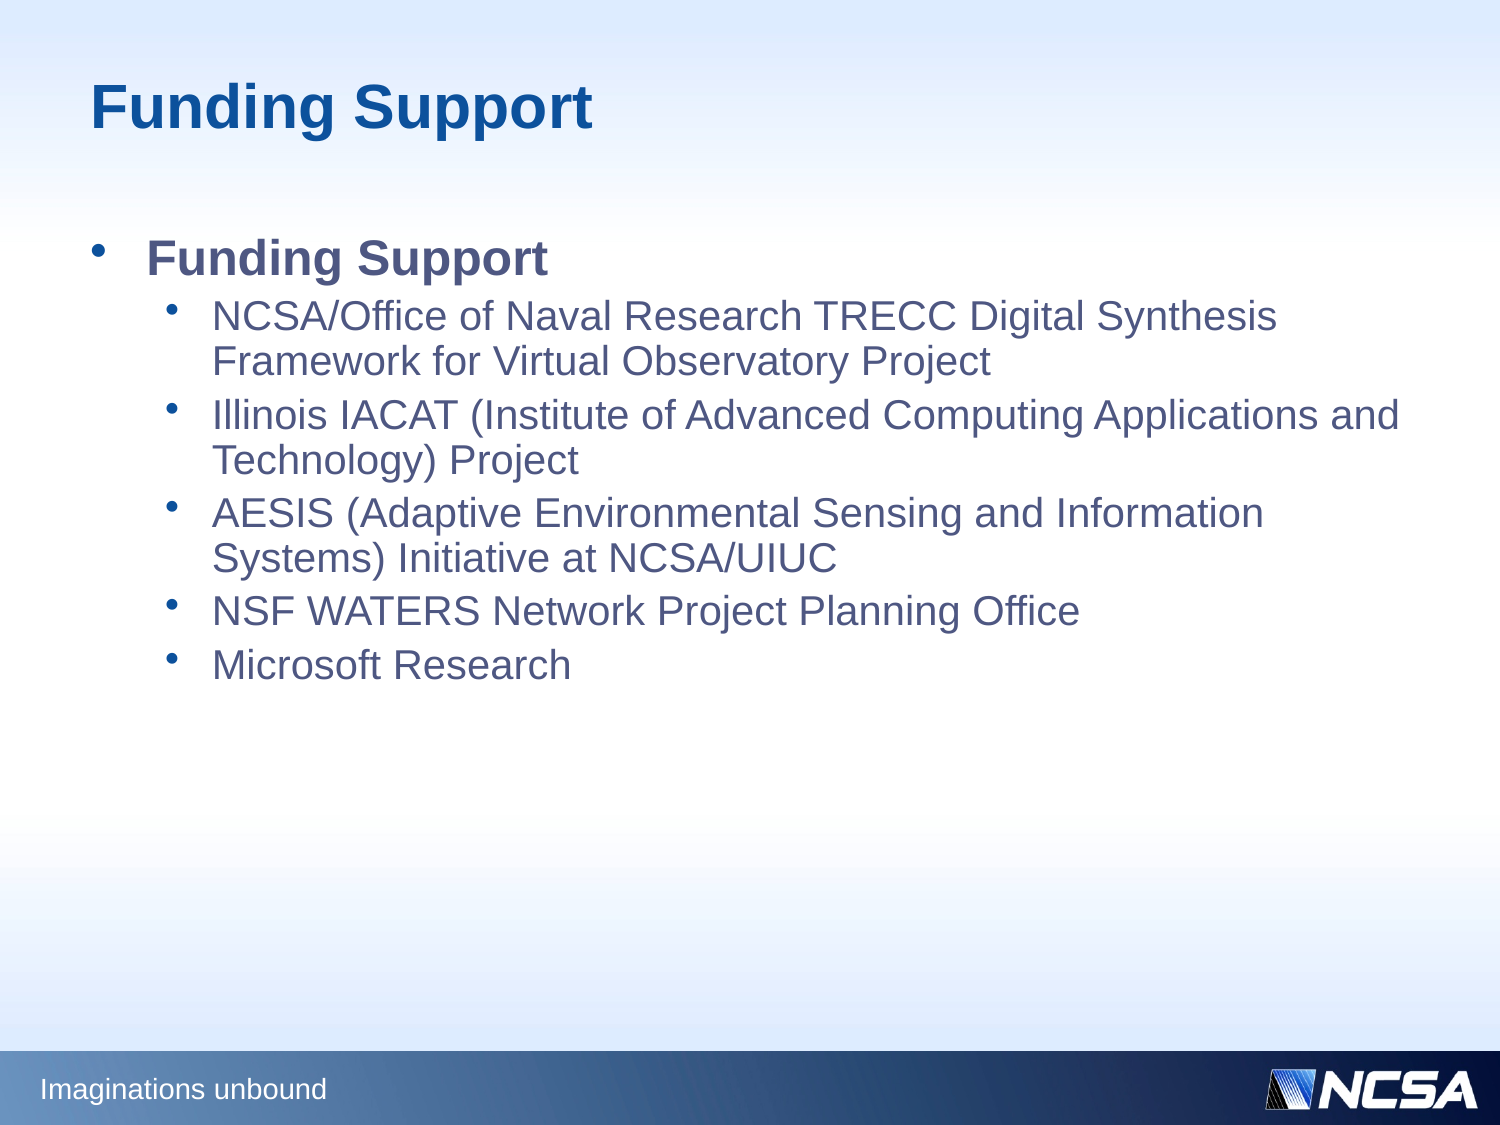

# Funding Support
Funding Support
NCSA/Office of Naval Research TRECC Digital Synthesis Framework for Virtual Observatory Project
Illinois IACAT (Institute of Advanced Computing Applications and Technology) Project
AESIS (Adaptive Environmental Sensing and Information Systems) Initiative at NCSA/UIUC
NSF WATERS Network Project Planning Office
Microsoft Research

Imaginations unbound